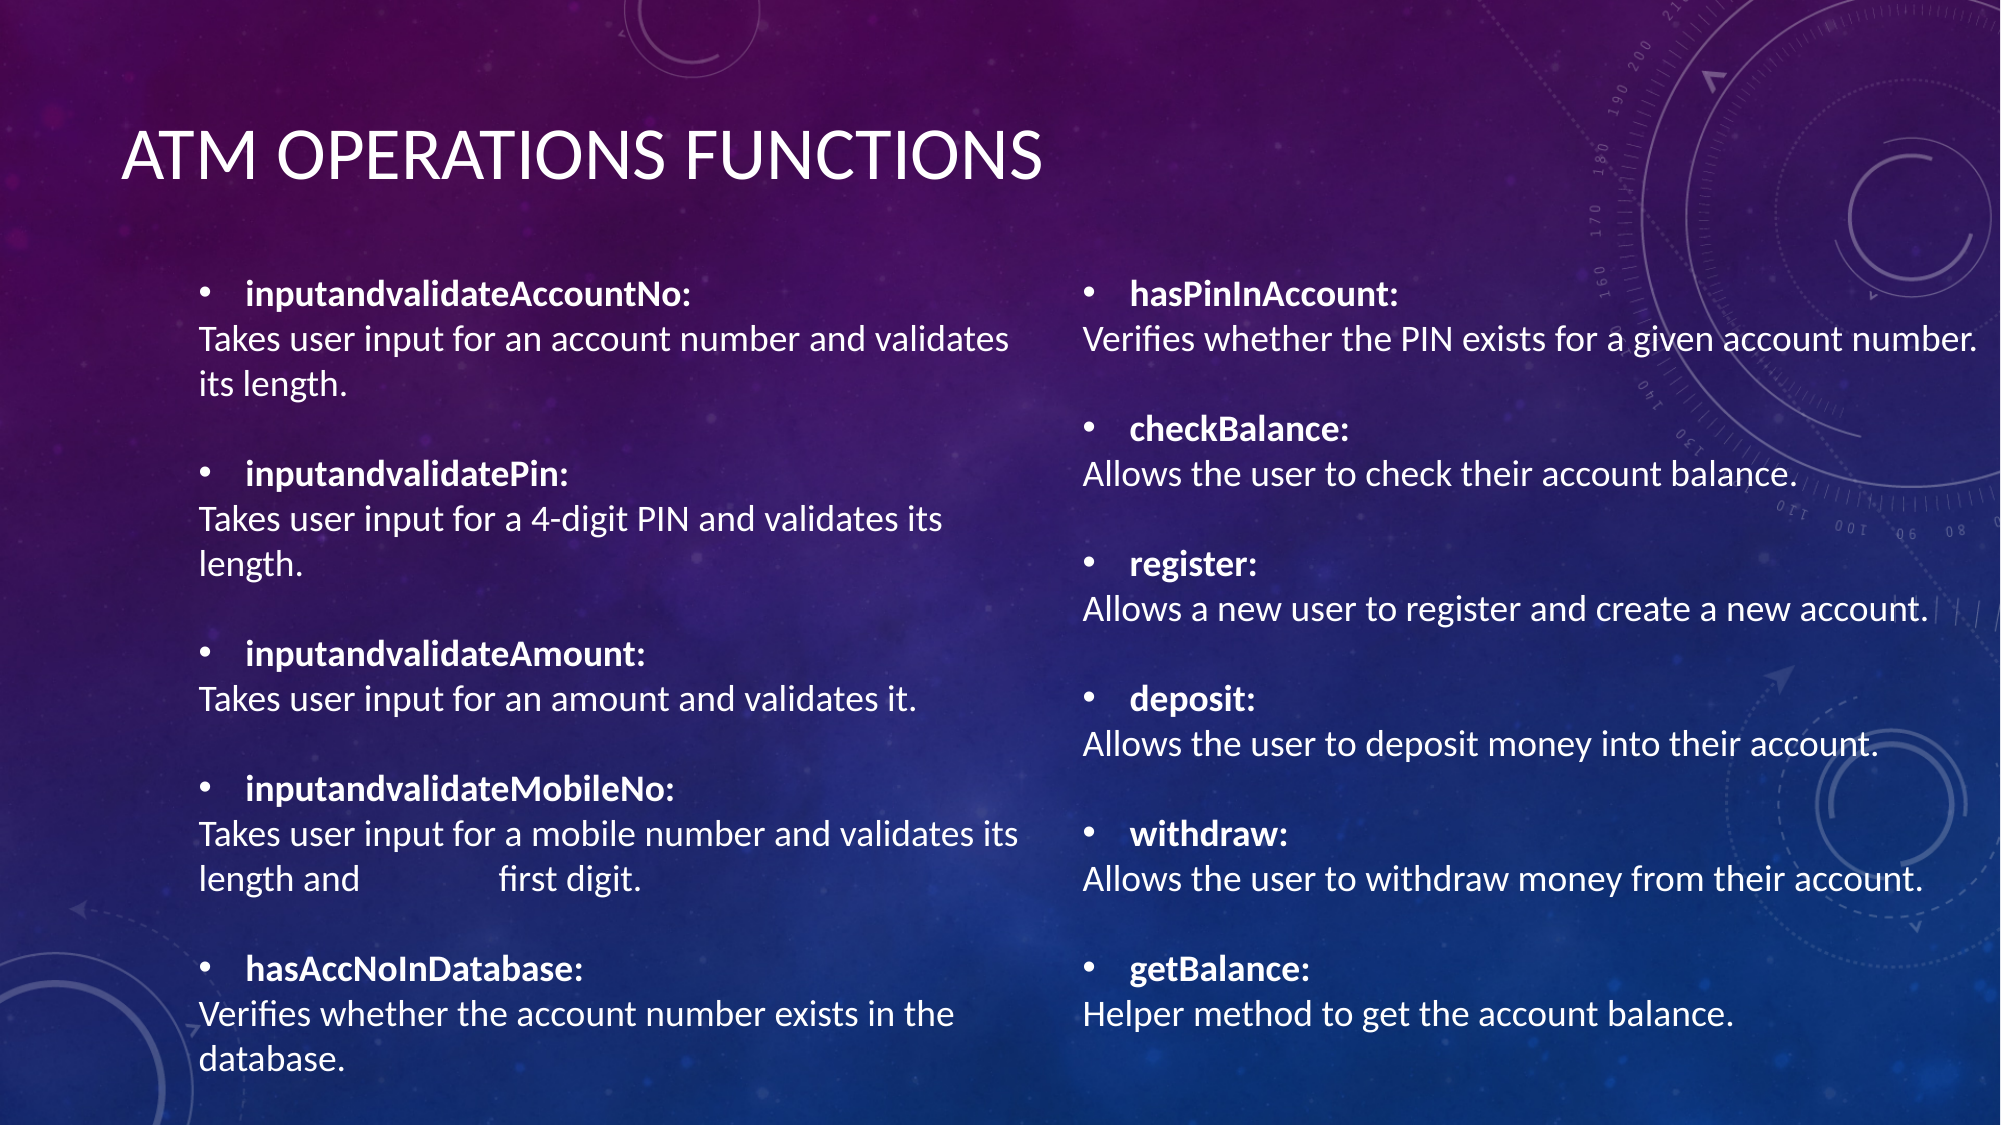

# ATM Operations Functions
inputandvalidateAccountNo:
Takes user input for an account number and validates its length.

inputandvalidatePin:
Takes user input for a 4-digit PIN and validates its length.

inputandvalidateAmount:
Takes user input for an amount and validates it.

inputandvalidateMobileNo:
Takes user input for a mobile number and validates its length and 	first digit.

hasAccNoInDatabase:
Verifies whether the account number exists in the database.
hasPinInAccount:
Verifies whether the PIN exists for a given account number.

checkBalance:
Allows the user to check their account balance.

register:
Allows a new user to register and create a new account.

deposit:
Allows the user to deposit money into their account.

withdraw:
Allows the user to withdraw money from their account.

getBalance:
Helper method to get the account balance.